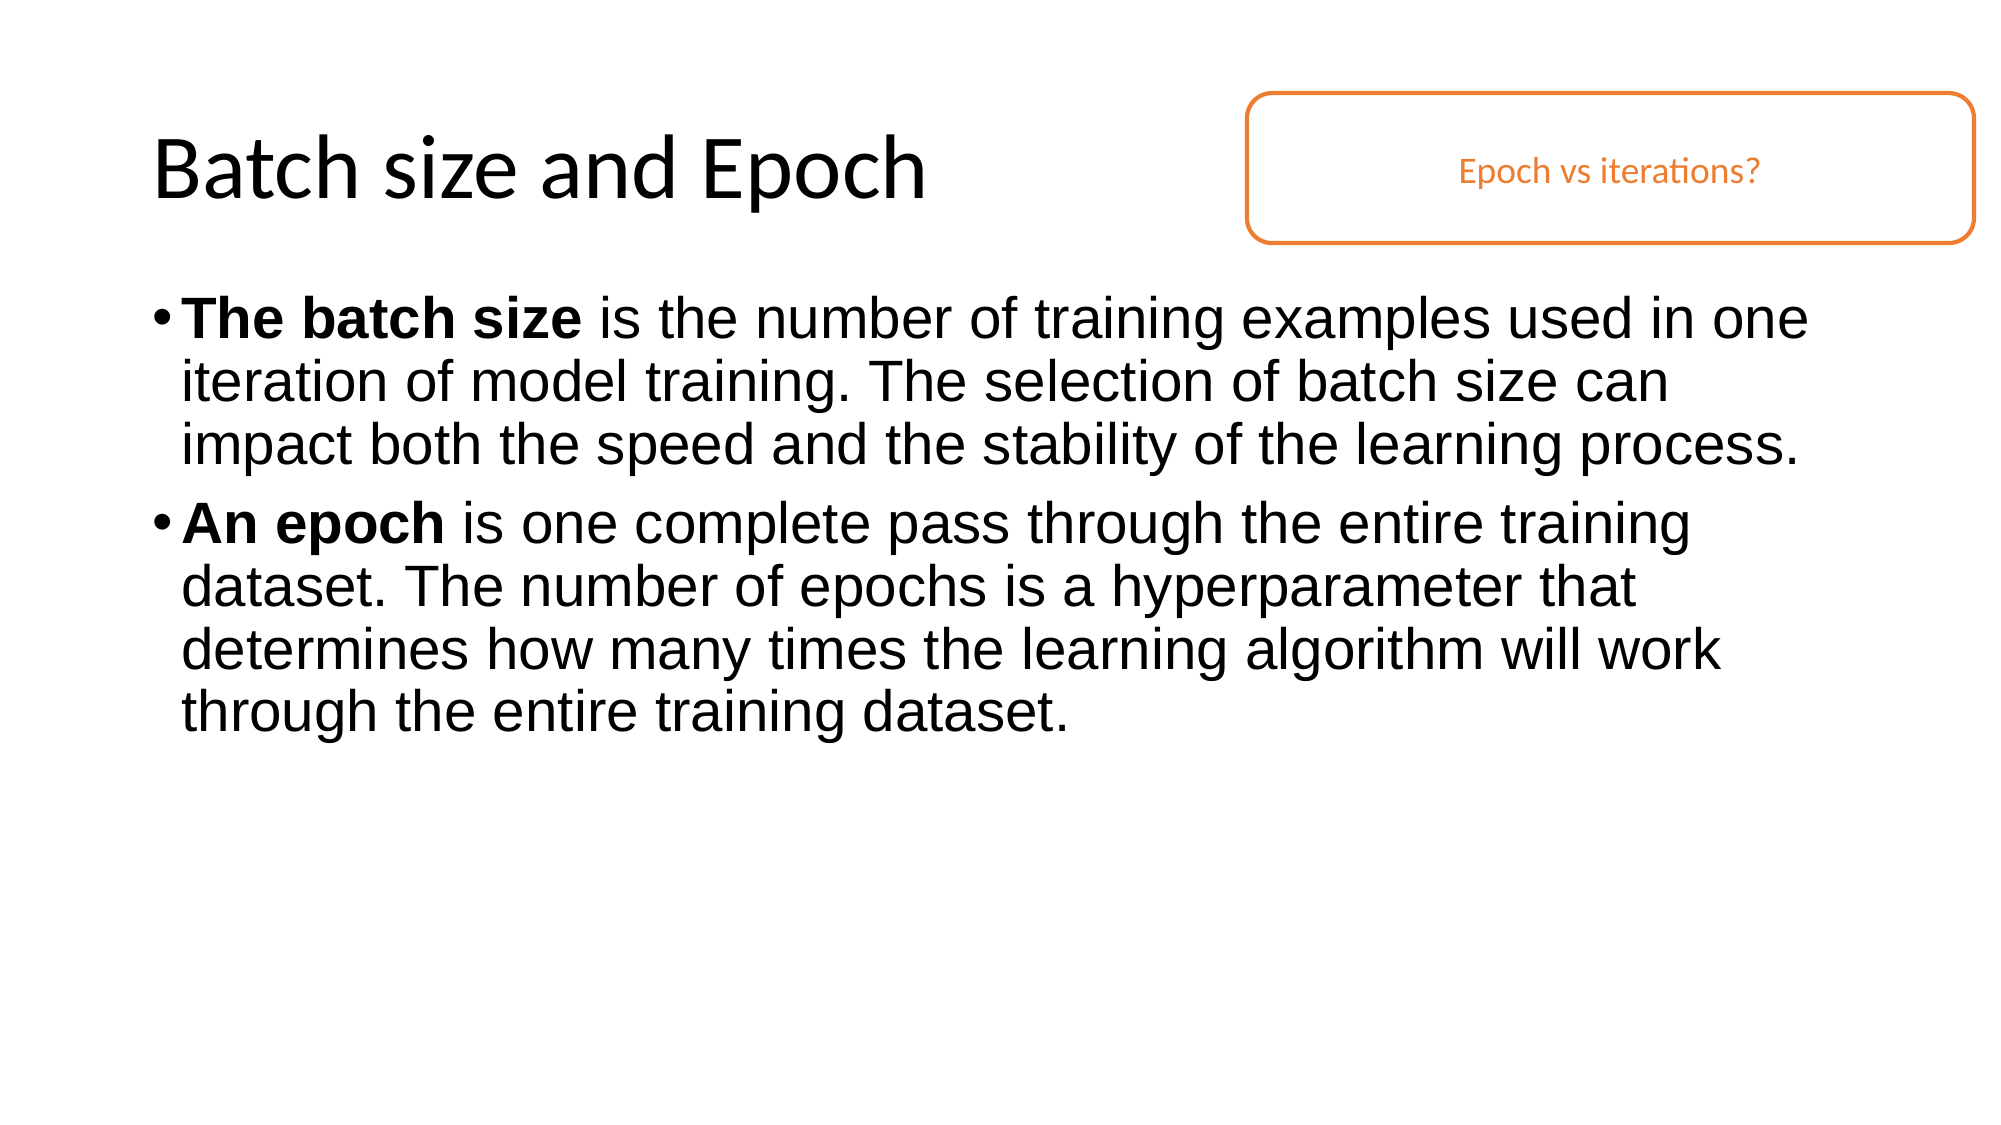

# Batch size and Epoch
Epoch vs iterations?

The batch size is the number of training examples used in one iteration of model training. The selection of batch size can impact both the speed and the stability of the learning process.
An epoch is one complete pass through the entire training dataset. The number of epochs is a hyperparameter that determines how many times the learning algorithm will work through the entire training dataset.